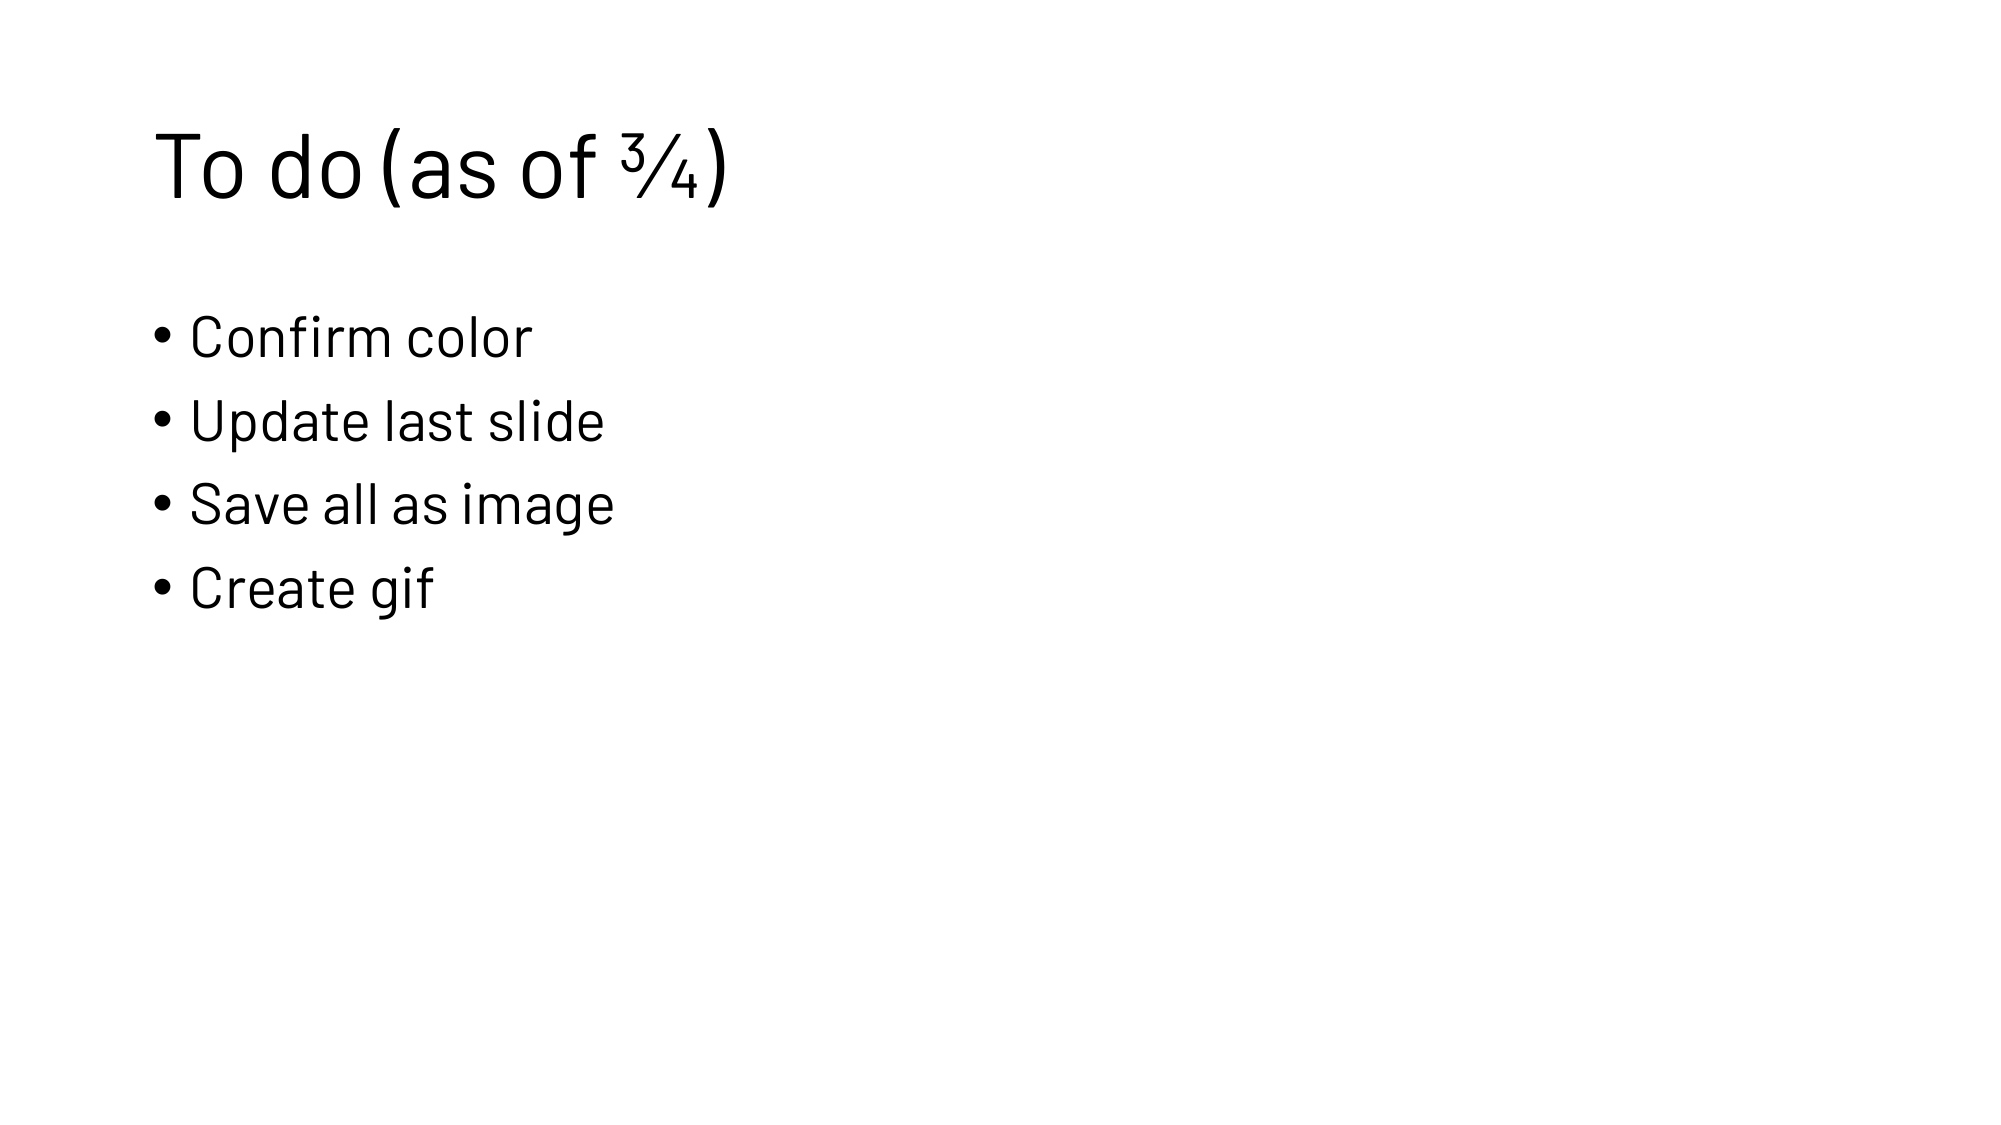

# To do (as of ¾)
Confirm color
Update last slide
Save all as image
Create gif